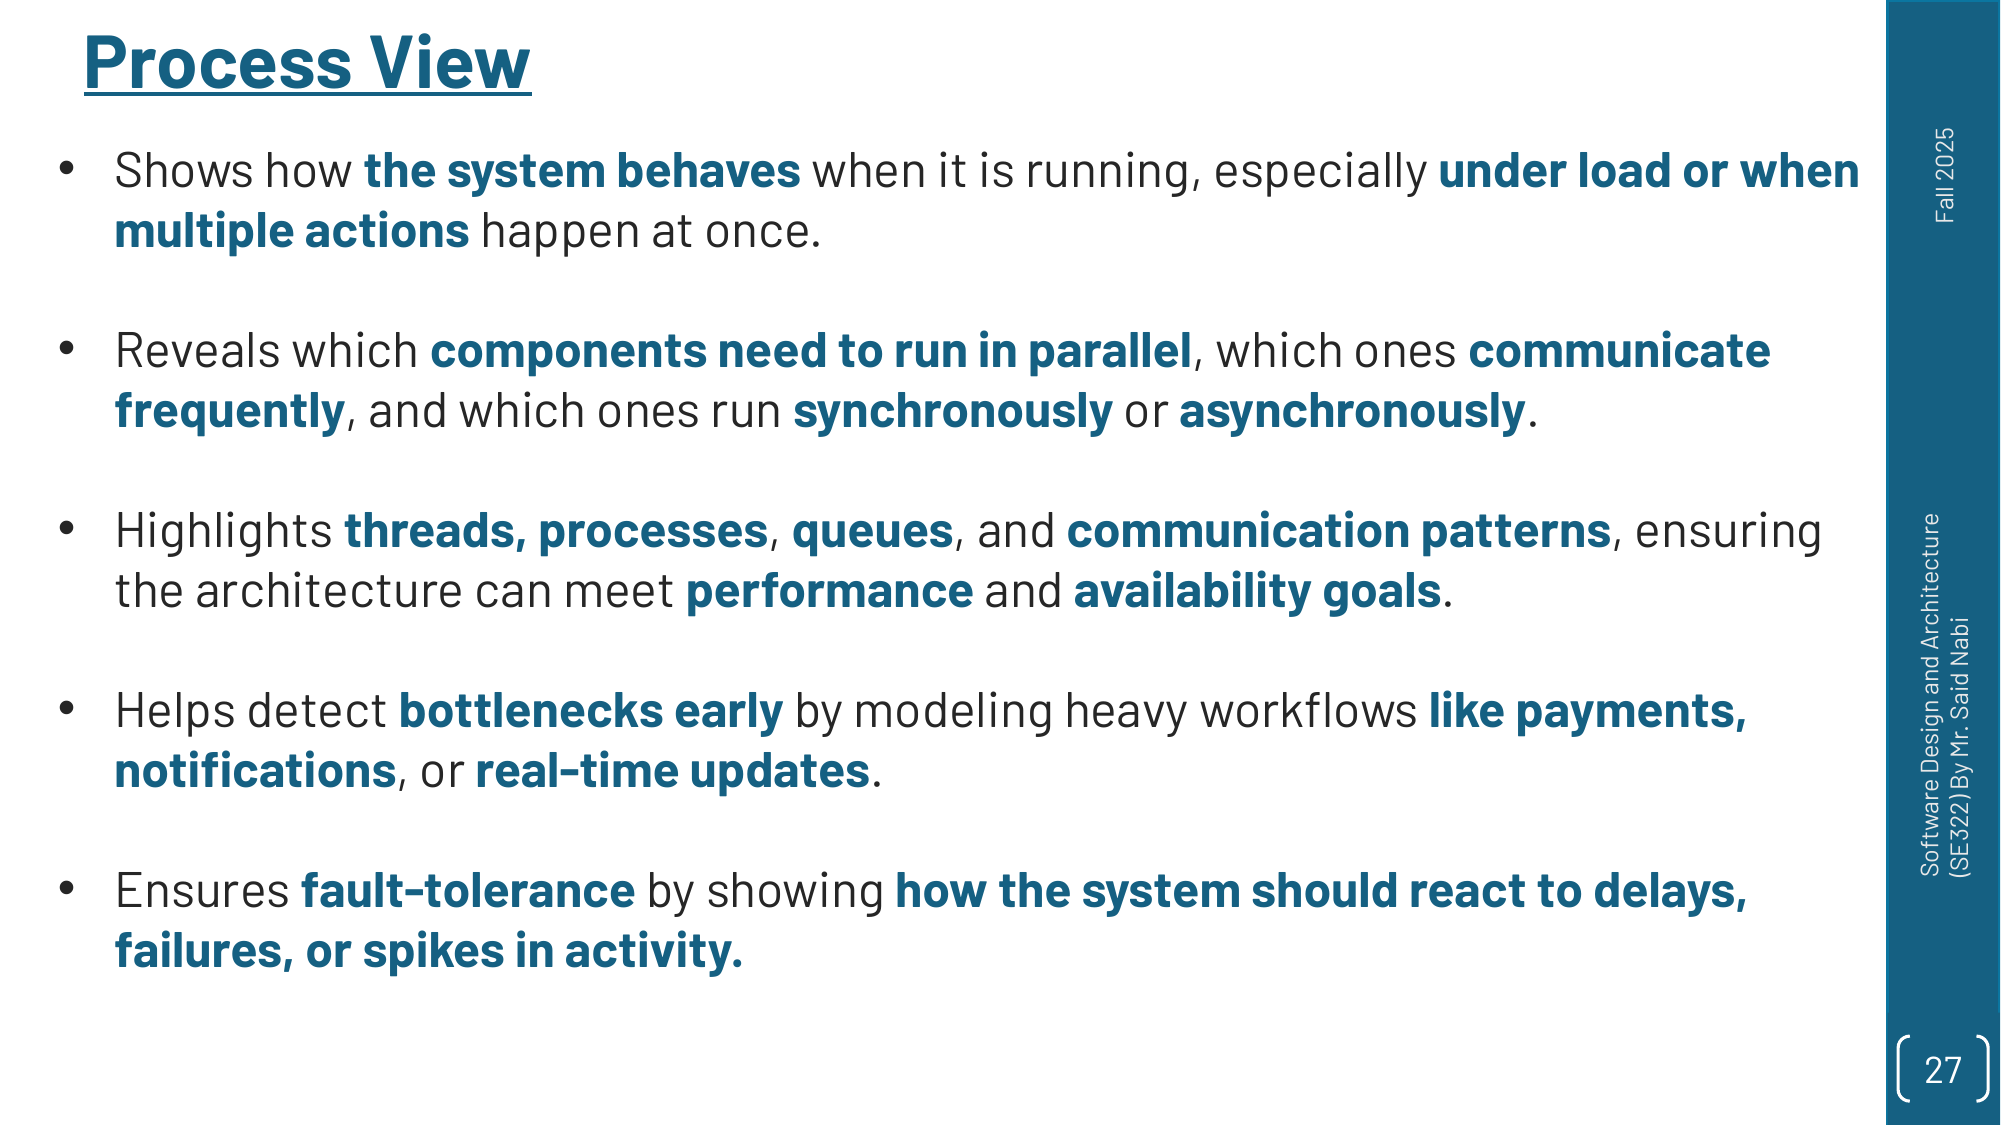

Process View

Shows how the system behaves when it is running, especially under load or when multiple actions happen at once.

Reveals which components need to run in parallel, which ones communicate frequently, and which ones run synchronously or asynchronously.

Highlights threads, processes, queues, and communication patterns, ensuring the architecture can meet performance and availability goals.

Helps detect bottlenecks early by modeling heavy workflows like payments, notifications, or real-time updates.

Ensures fault-tolerance by showing how the system should react to delays, failures, or spikes in activity.